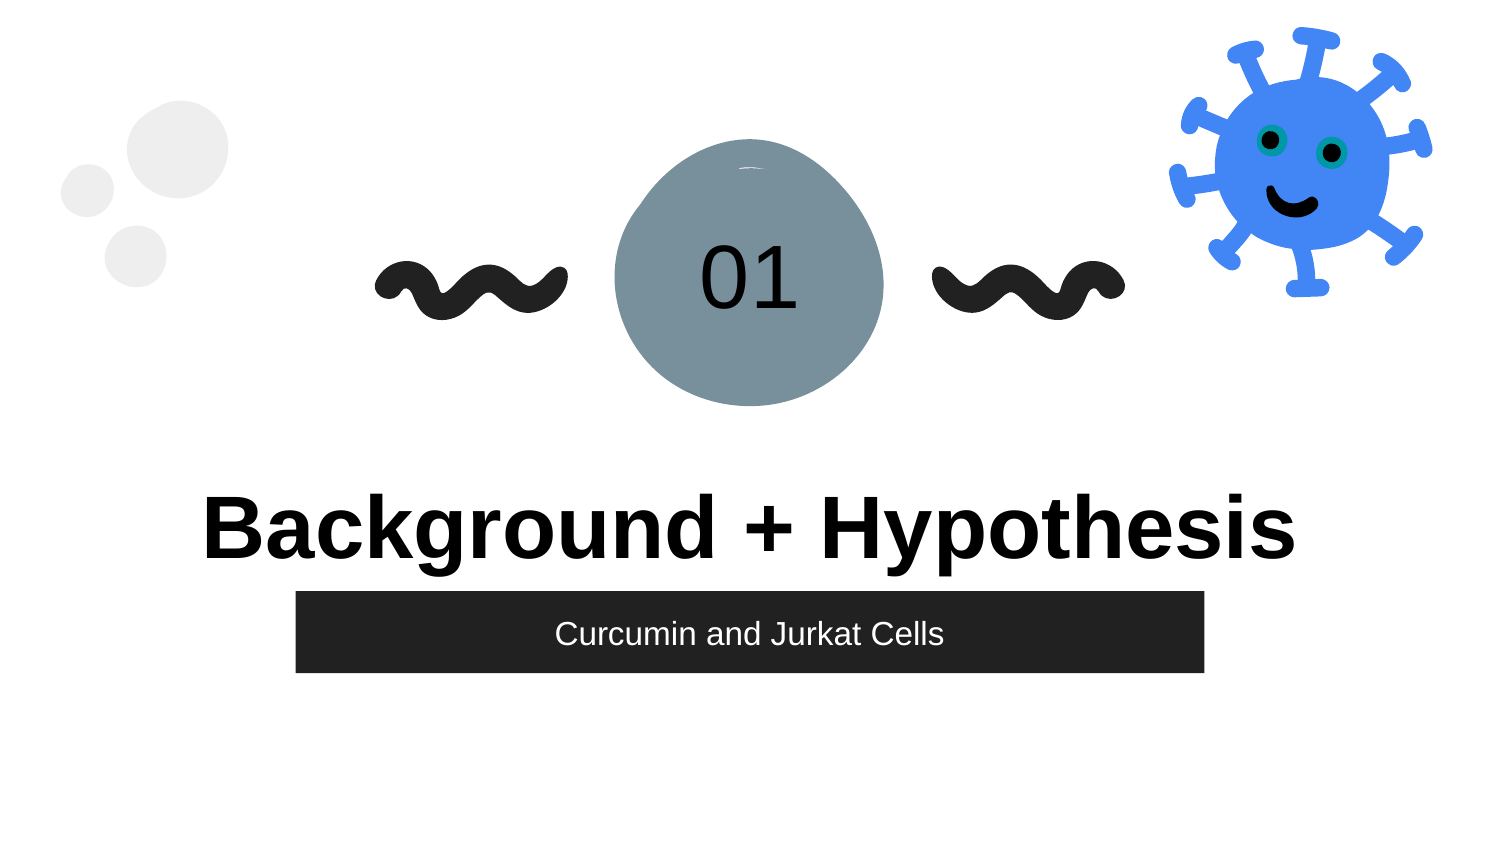

01
# Background + Hypothesis
Curcumin and Jurkat Cells